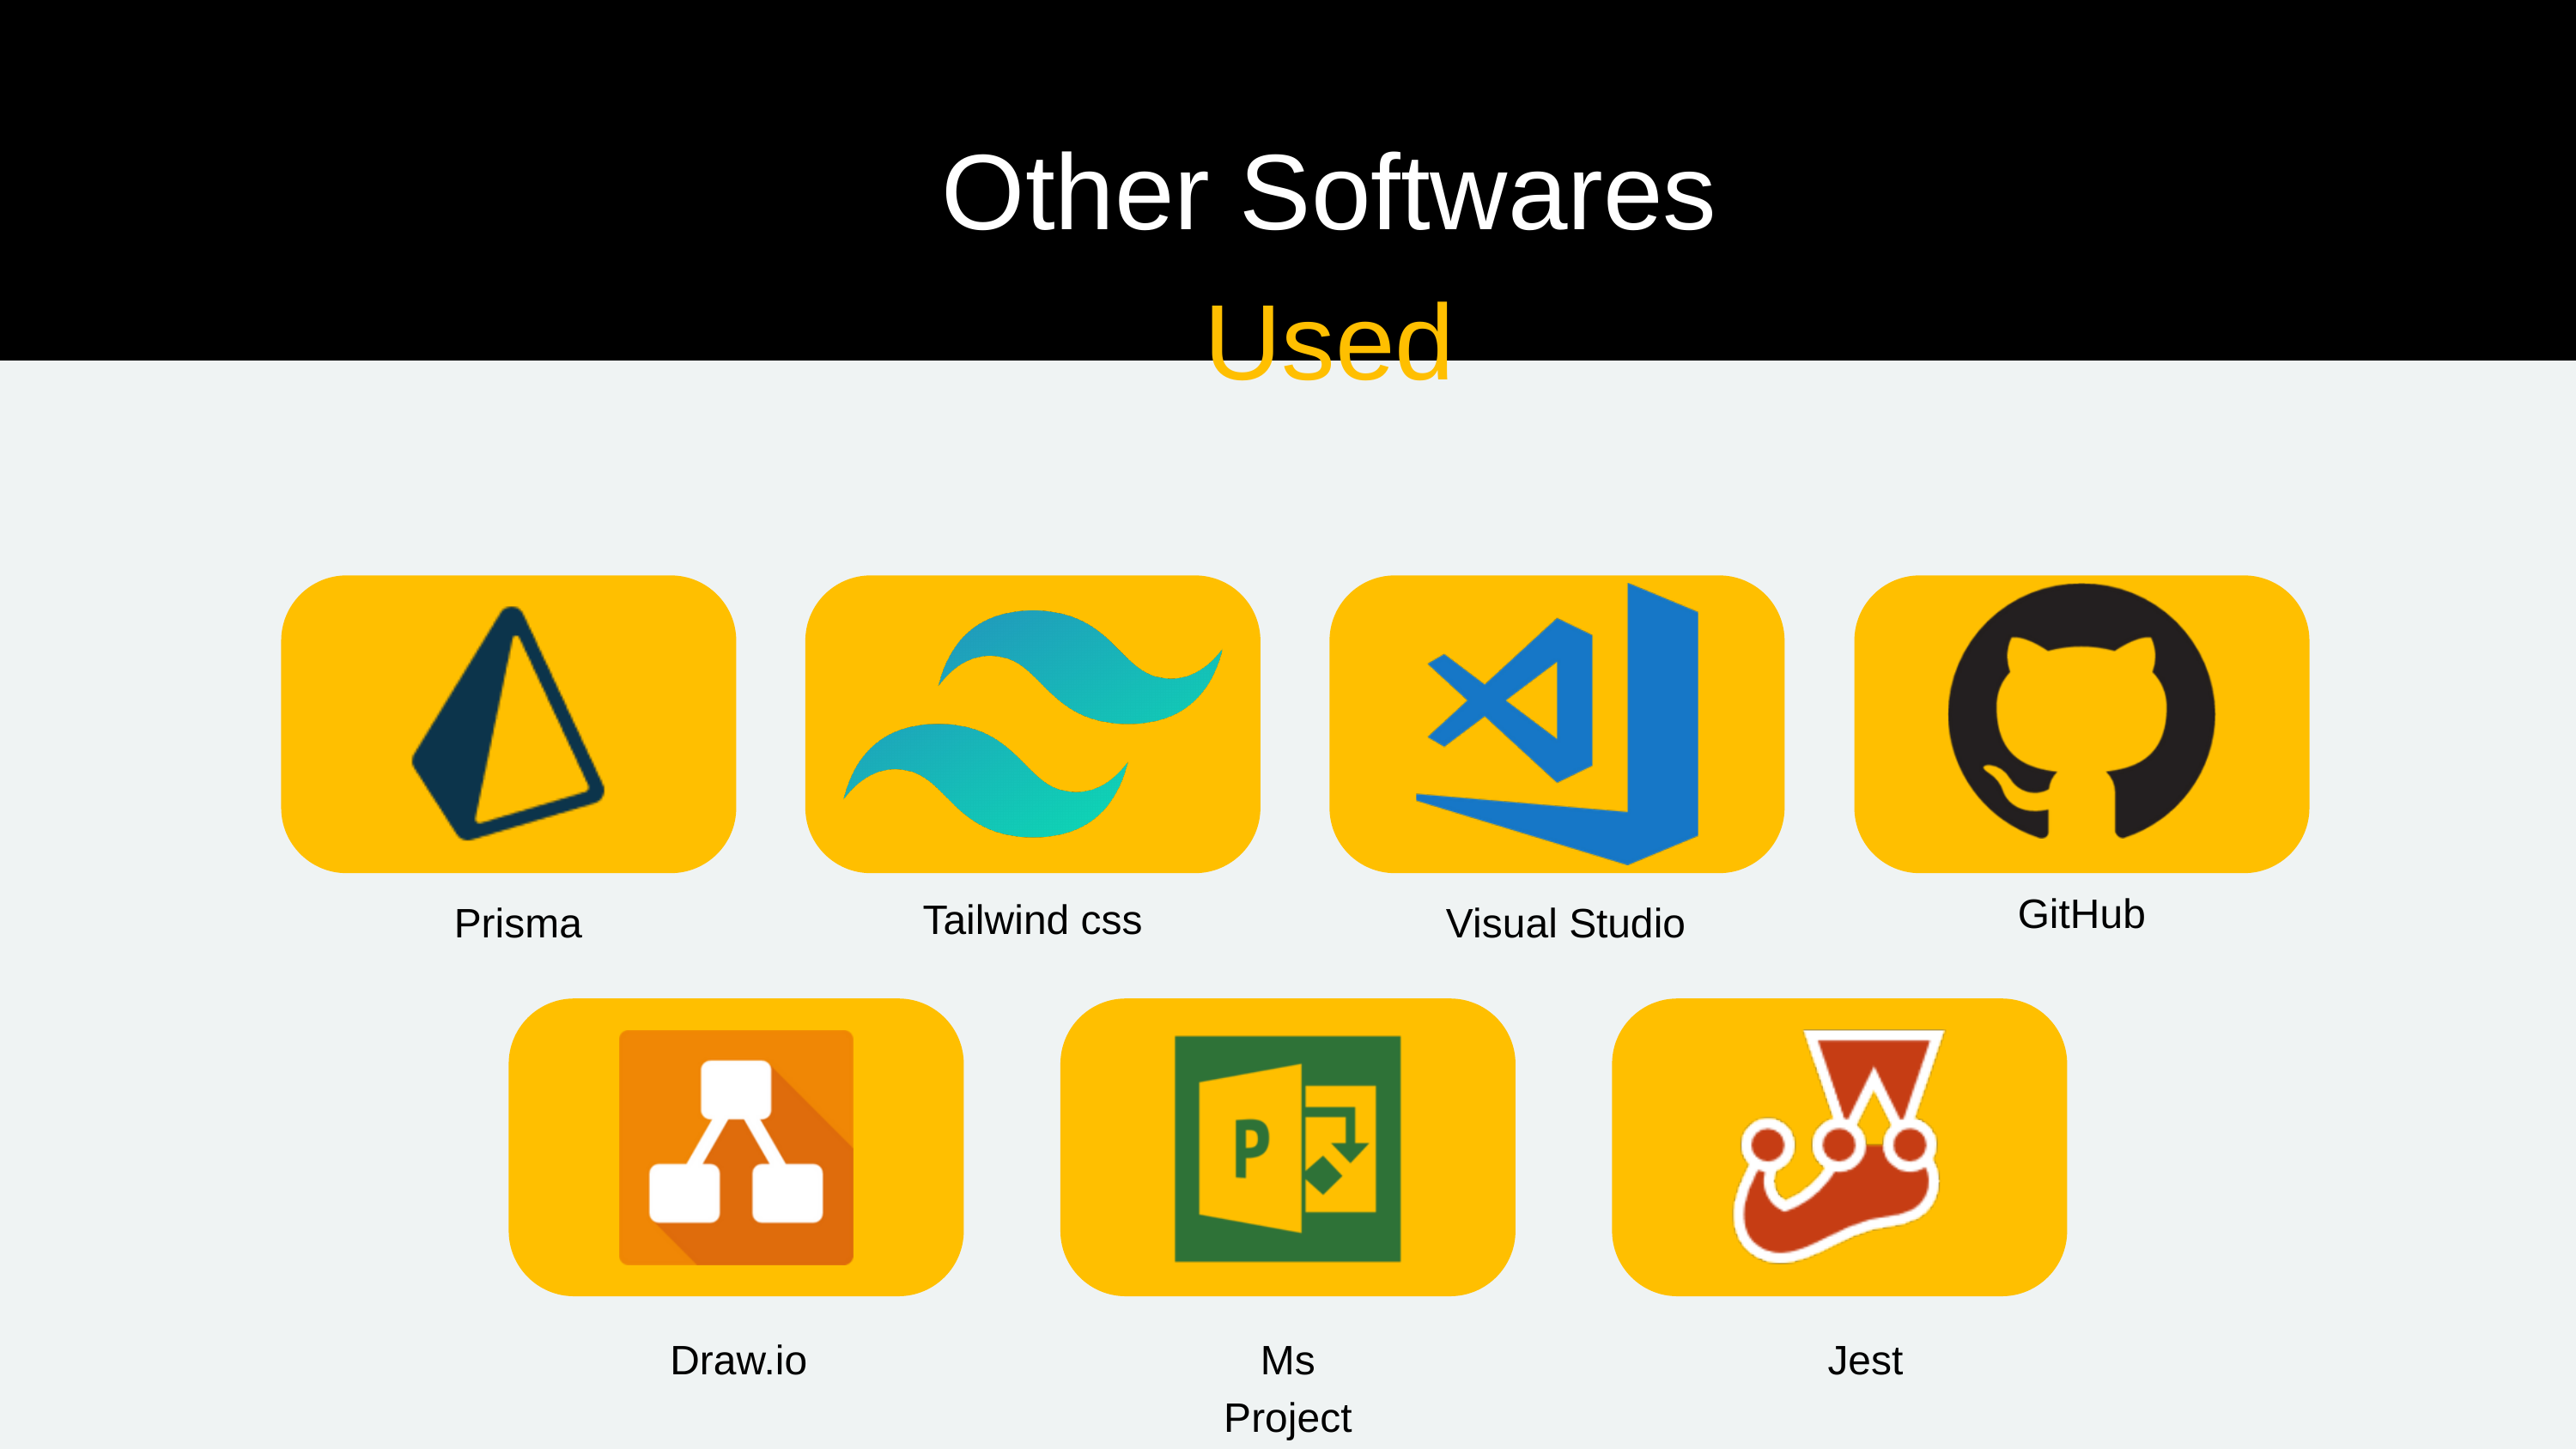

Other Softwares Used

GitHub
Tailwind css
Prisma
Visual Studio

Draw.io
Ms Project
Jest